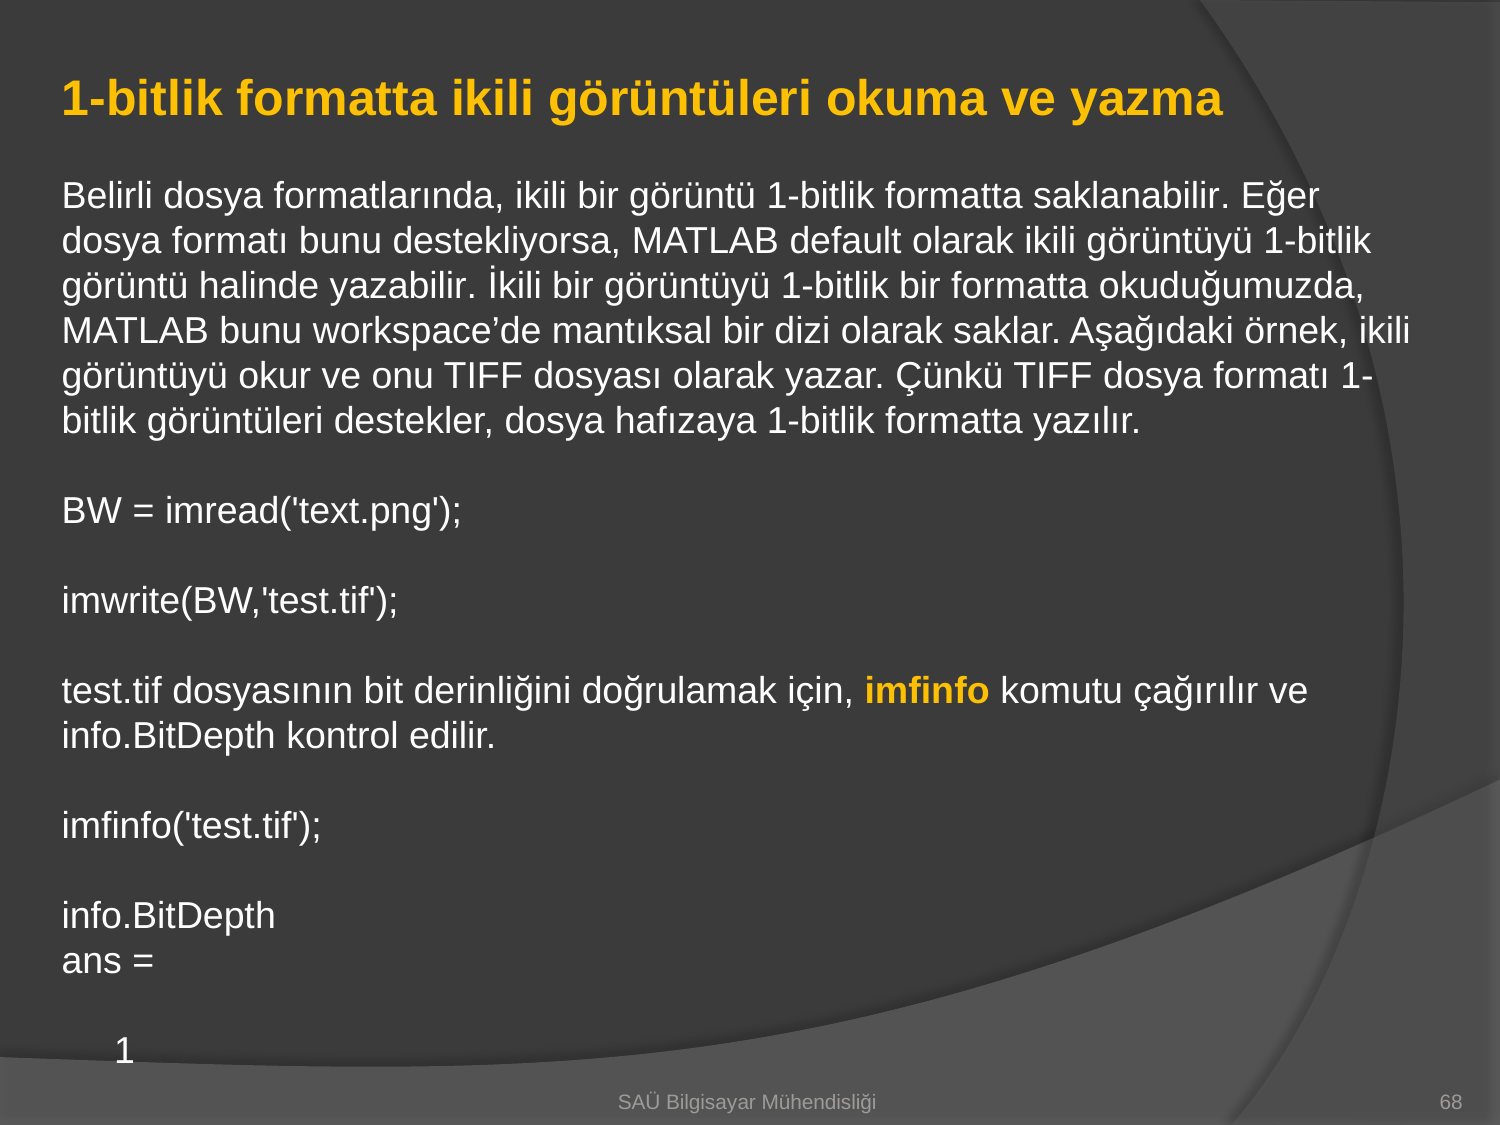

1-bitlik formatta ikili görüntüleri okuma ve yazma

Belirli dosya formatlarında, ikili bir görüntü 1-bitlik formatta saklanabilir. Eğer dosya formatı bunu destekliyorsa, MATLAB default olarak ikili görüntüyü 1-bitlik görüntü halinde yazabilir. İkili bir görüntüyü 1-bitlik bir formatta okuduğumuzda, MATLAB bunu workspace’de mantıksal bir dizi olarak saklar. Aşağıdaki örnek, ikili görüntüyü okur ve onu TIFF dosyası olarak yazar. Çünkü TIFF dosya formatı 1-bitlik görüntüleri destekler, dosya hafızaya 1-bitlik formatta yazılır.

BW = imread('text.png');

imwrite(BW,'test.tif');

test.tif dosyasının bit derinliğini doğrulamak için, imfinfo komutu çağırılır ve info.BitDepth kontrol edilir.

imfinfo('test.tif');

info.BitDepth
ans =

     1
SAÜ Bilgisayar Mühendisliği
68